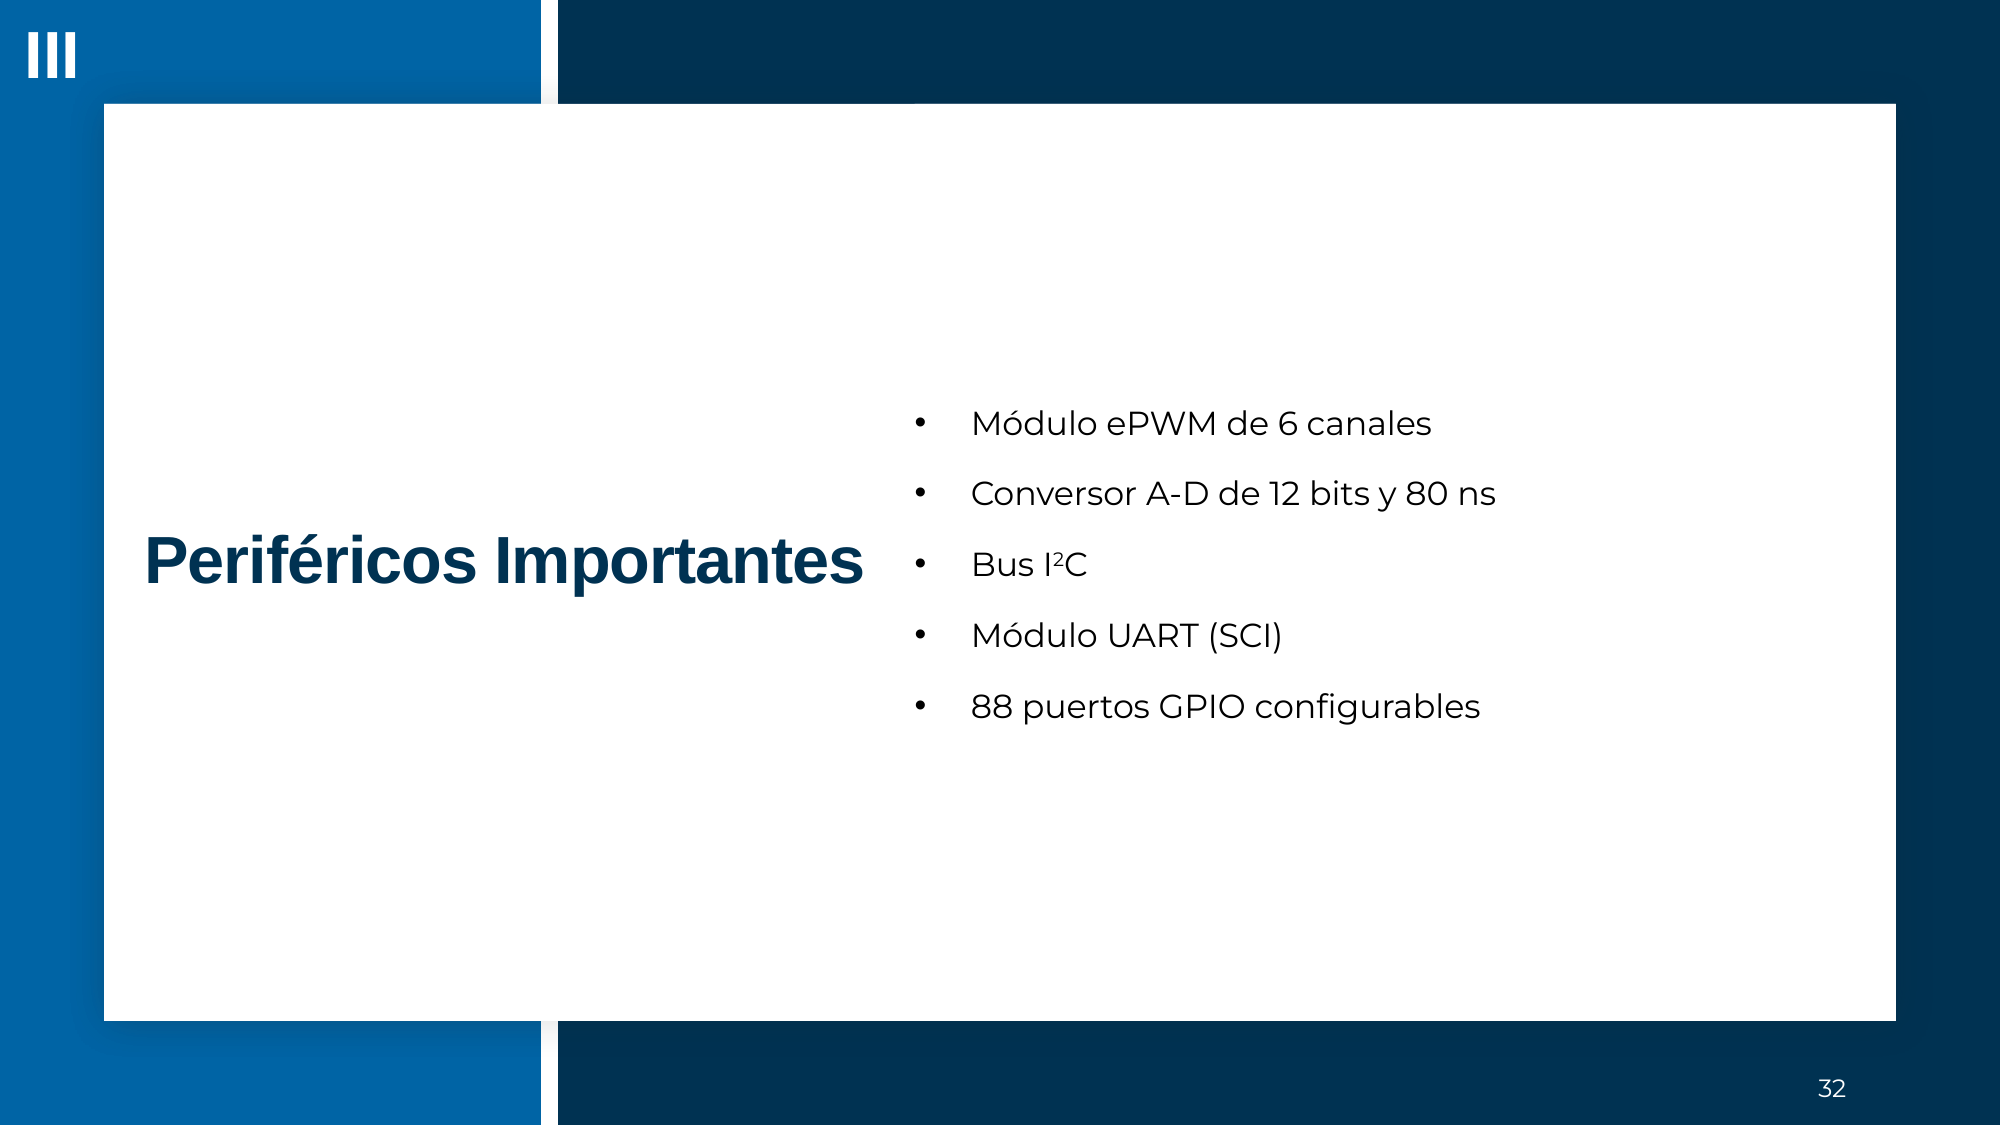

III
Módulo ePWM de 6 canales
Conversor A-D de 12 bits y 80 ns
Bus I2C
Módulo UART (SCI)
88 puertos GPIO configurables
# Periféricos Importantes
32